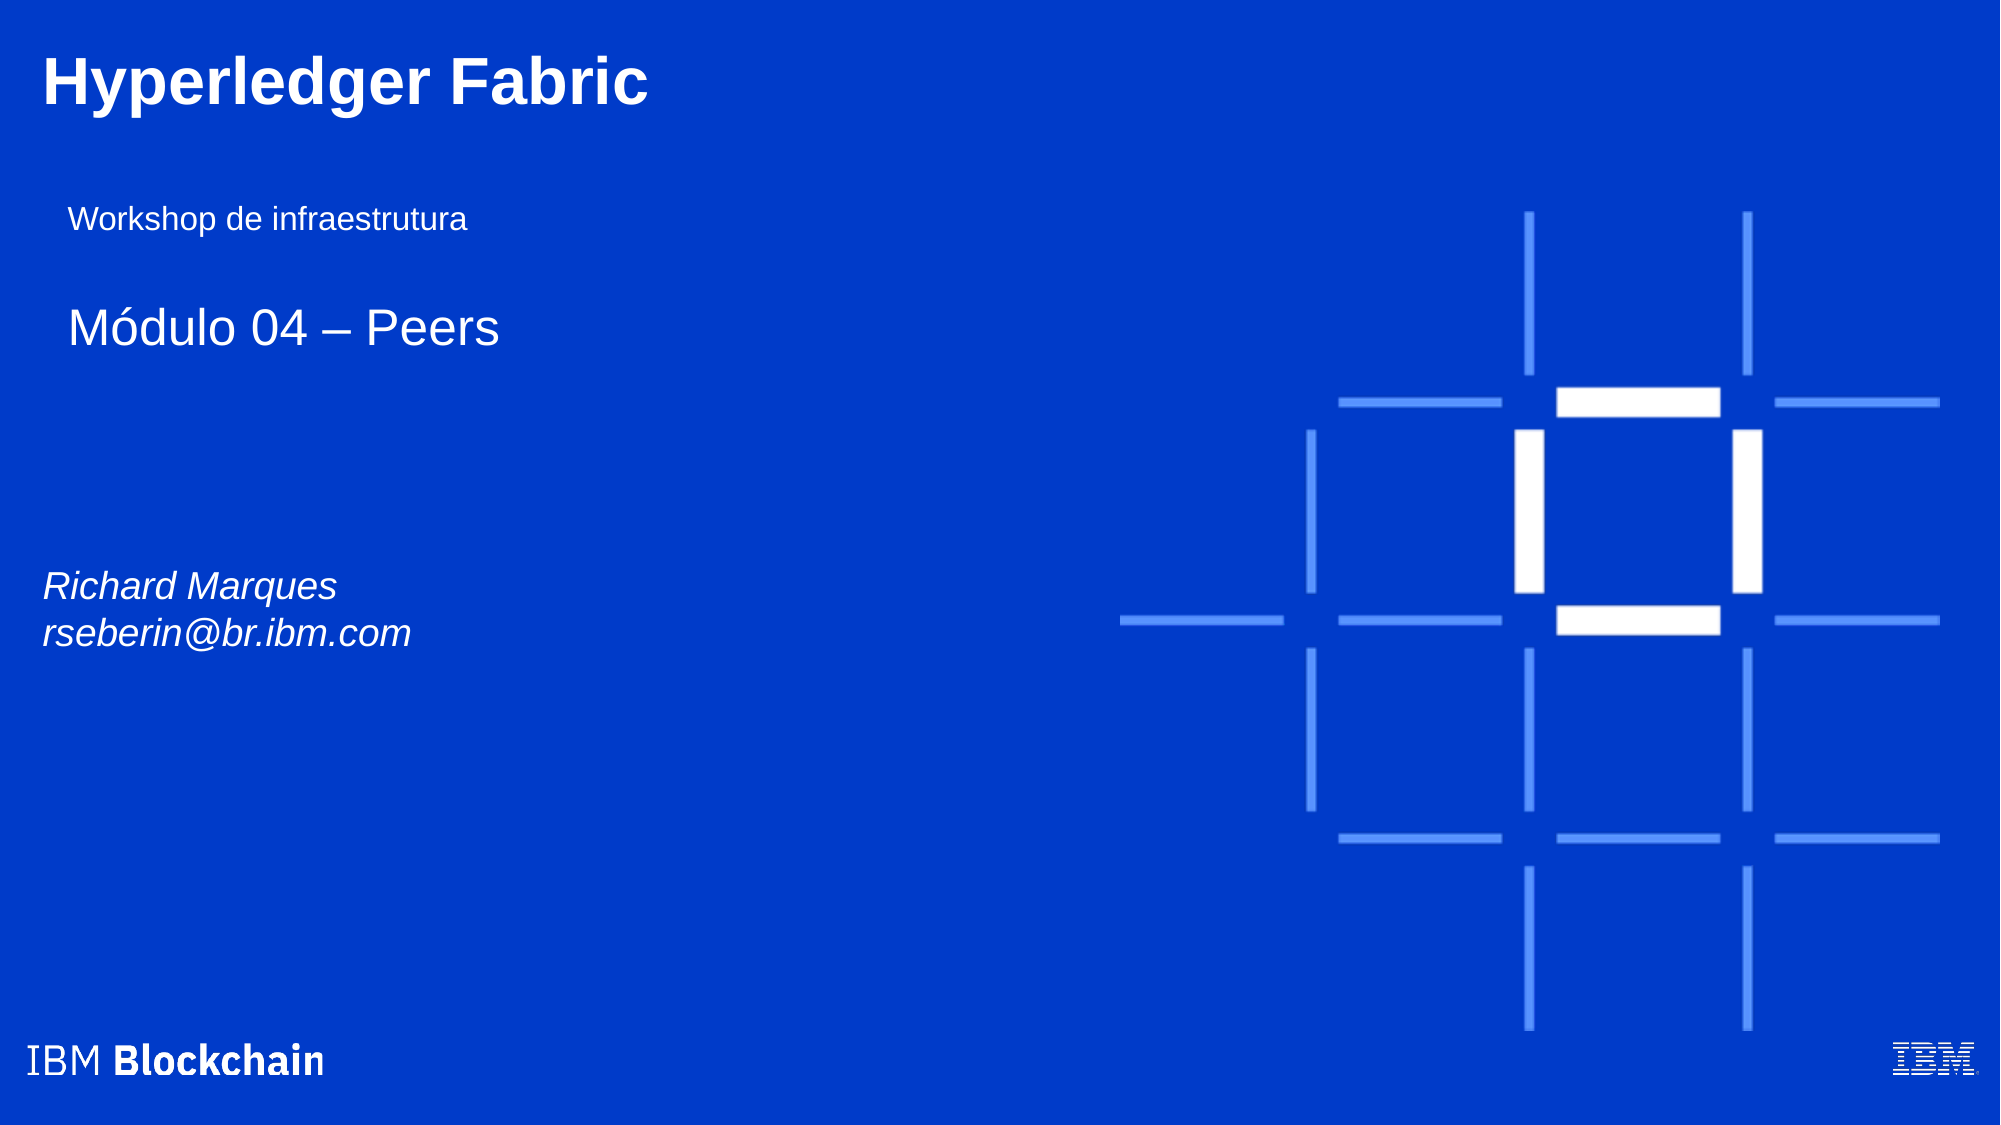

Hyperledger Fabric
Workshop de infraestrutura

Módulo 04 – Peers
Richard Marques
rseberin@br.ibm.com